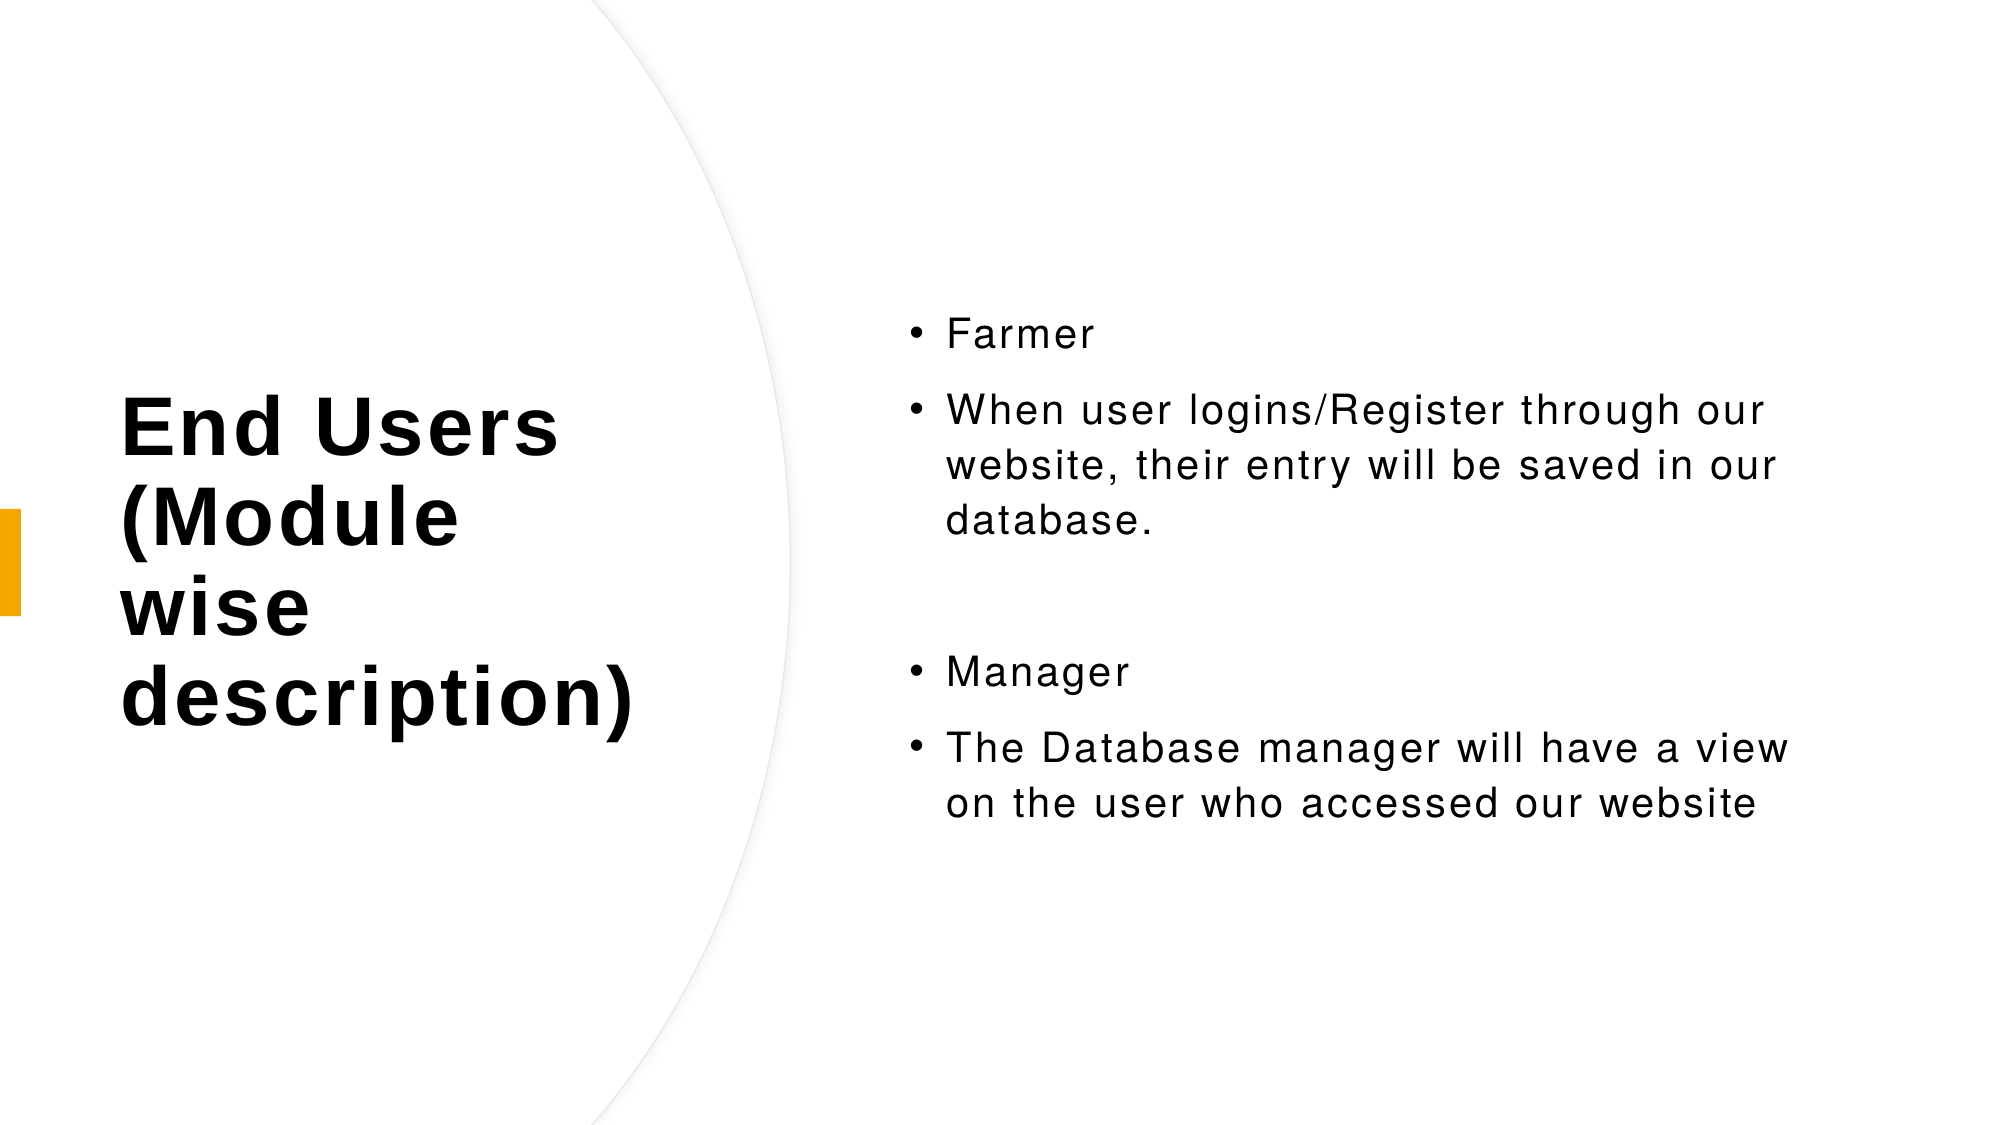

Farmer
When user logins/Register through our website, their entry will be saved in our database.

Manager
The Database manager will have a view on the user who accessed our website
# End Users (Module wise description)